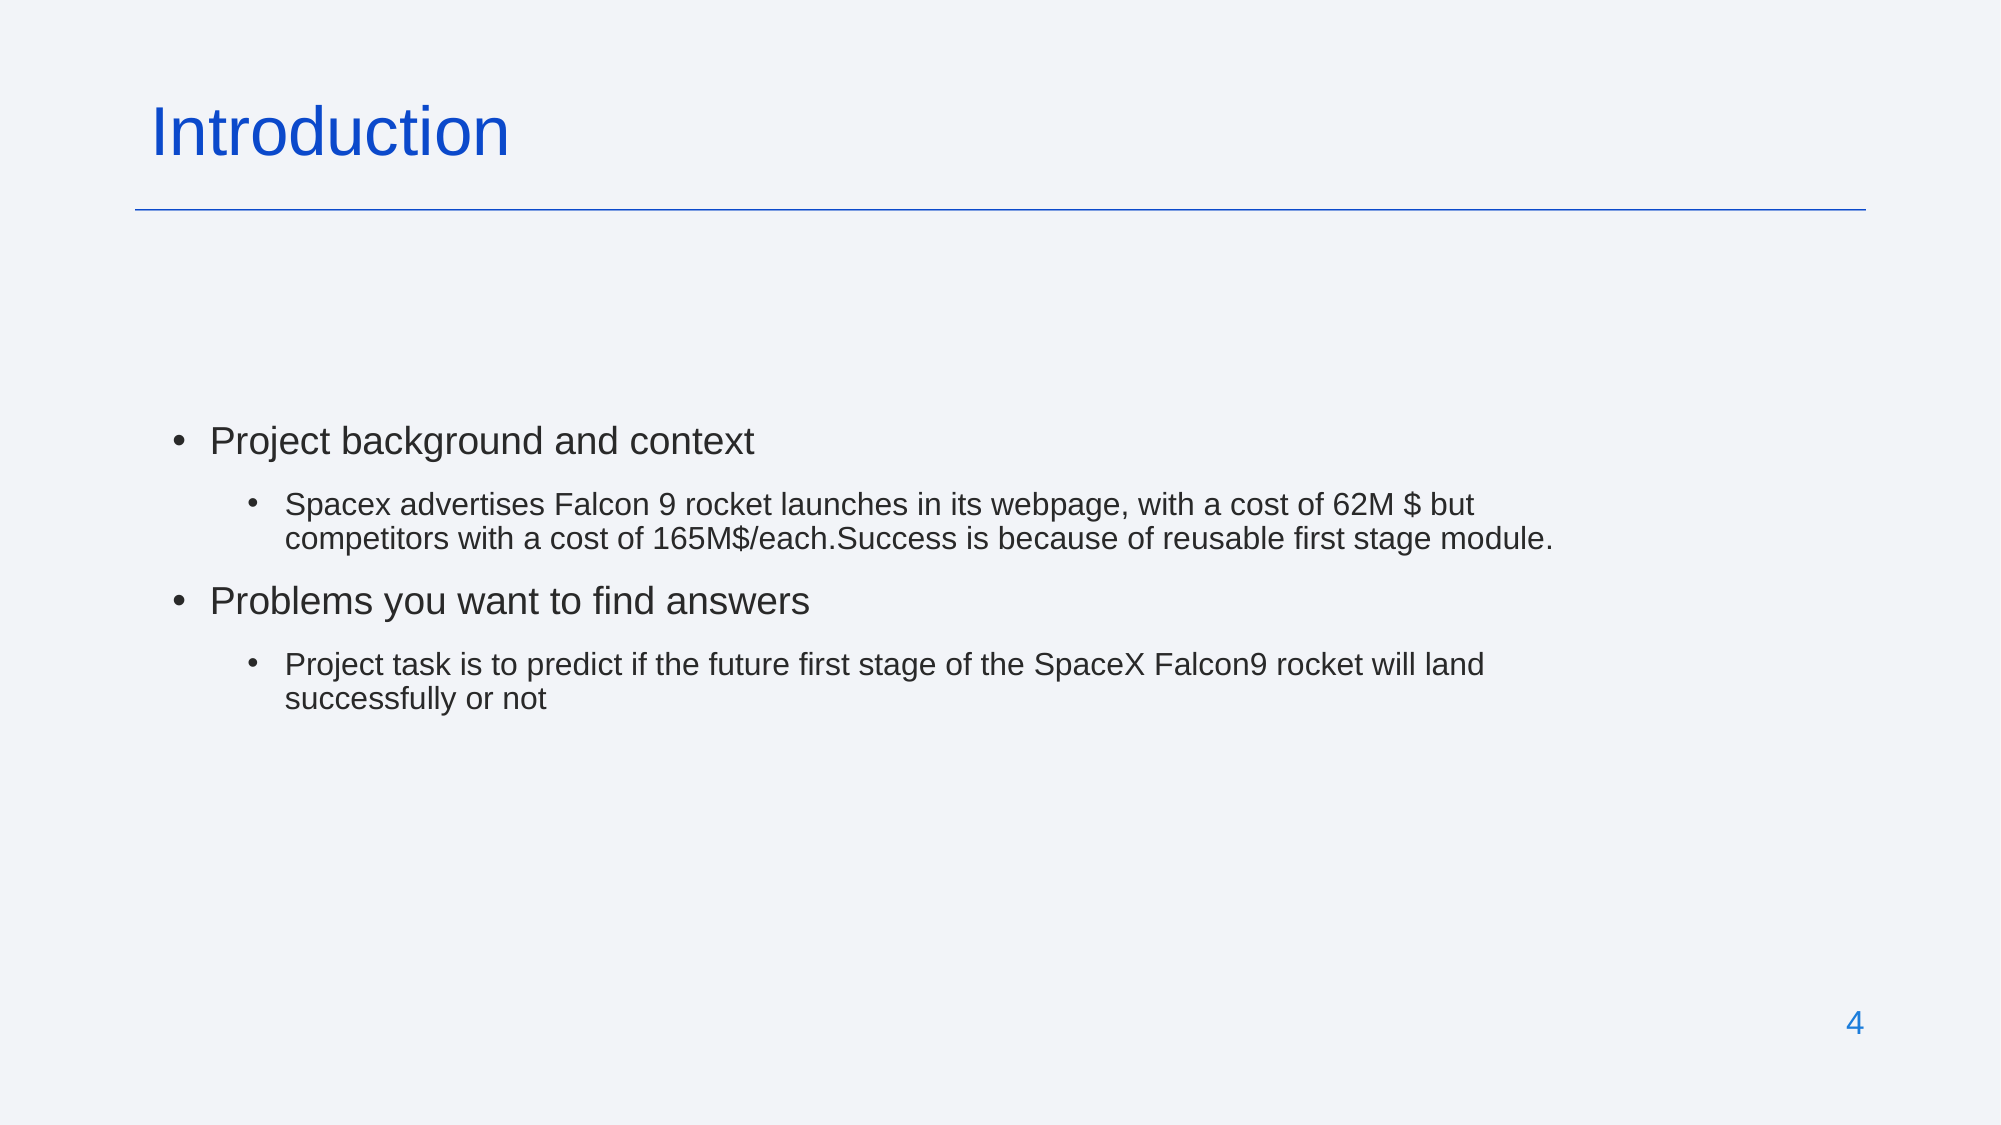

Introduction
Project background and context
Spacex advertises Falcon 9 rocket launches in its webpage, with a cost of 62M $ but competitors with a cost of 165M$/each.Success is because of reusable first stage module.
Problems you want to find answers
Project task is to predict if the future first stage of the SpaceX Falcon9 rocket will land successfully or not
4